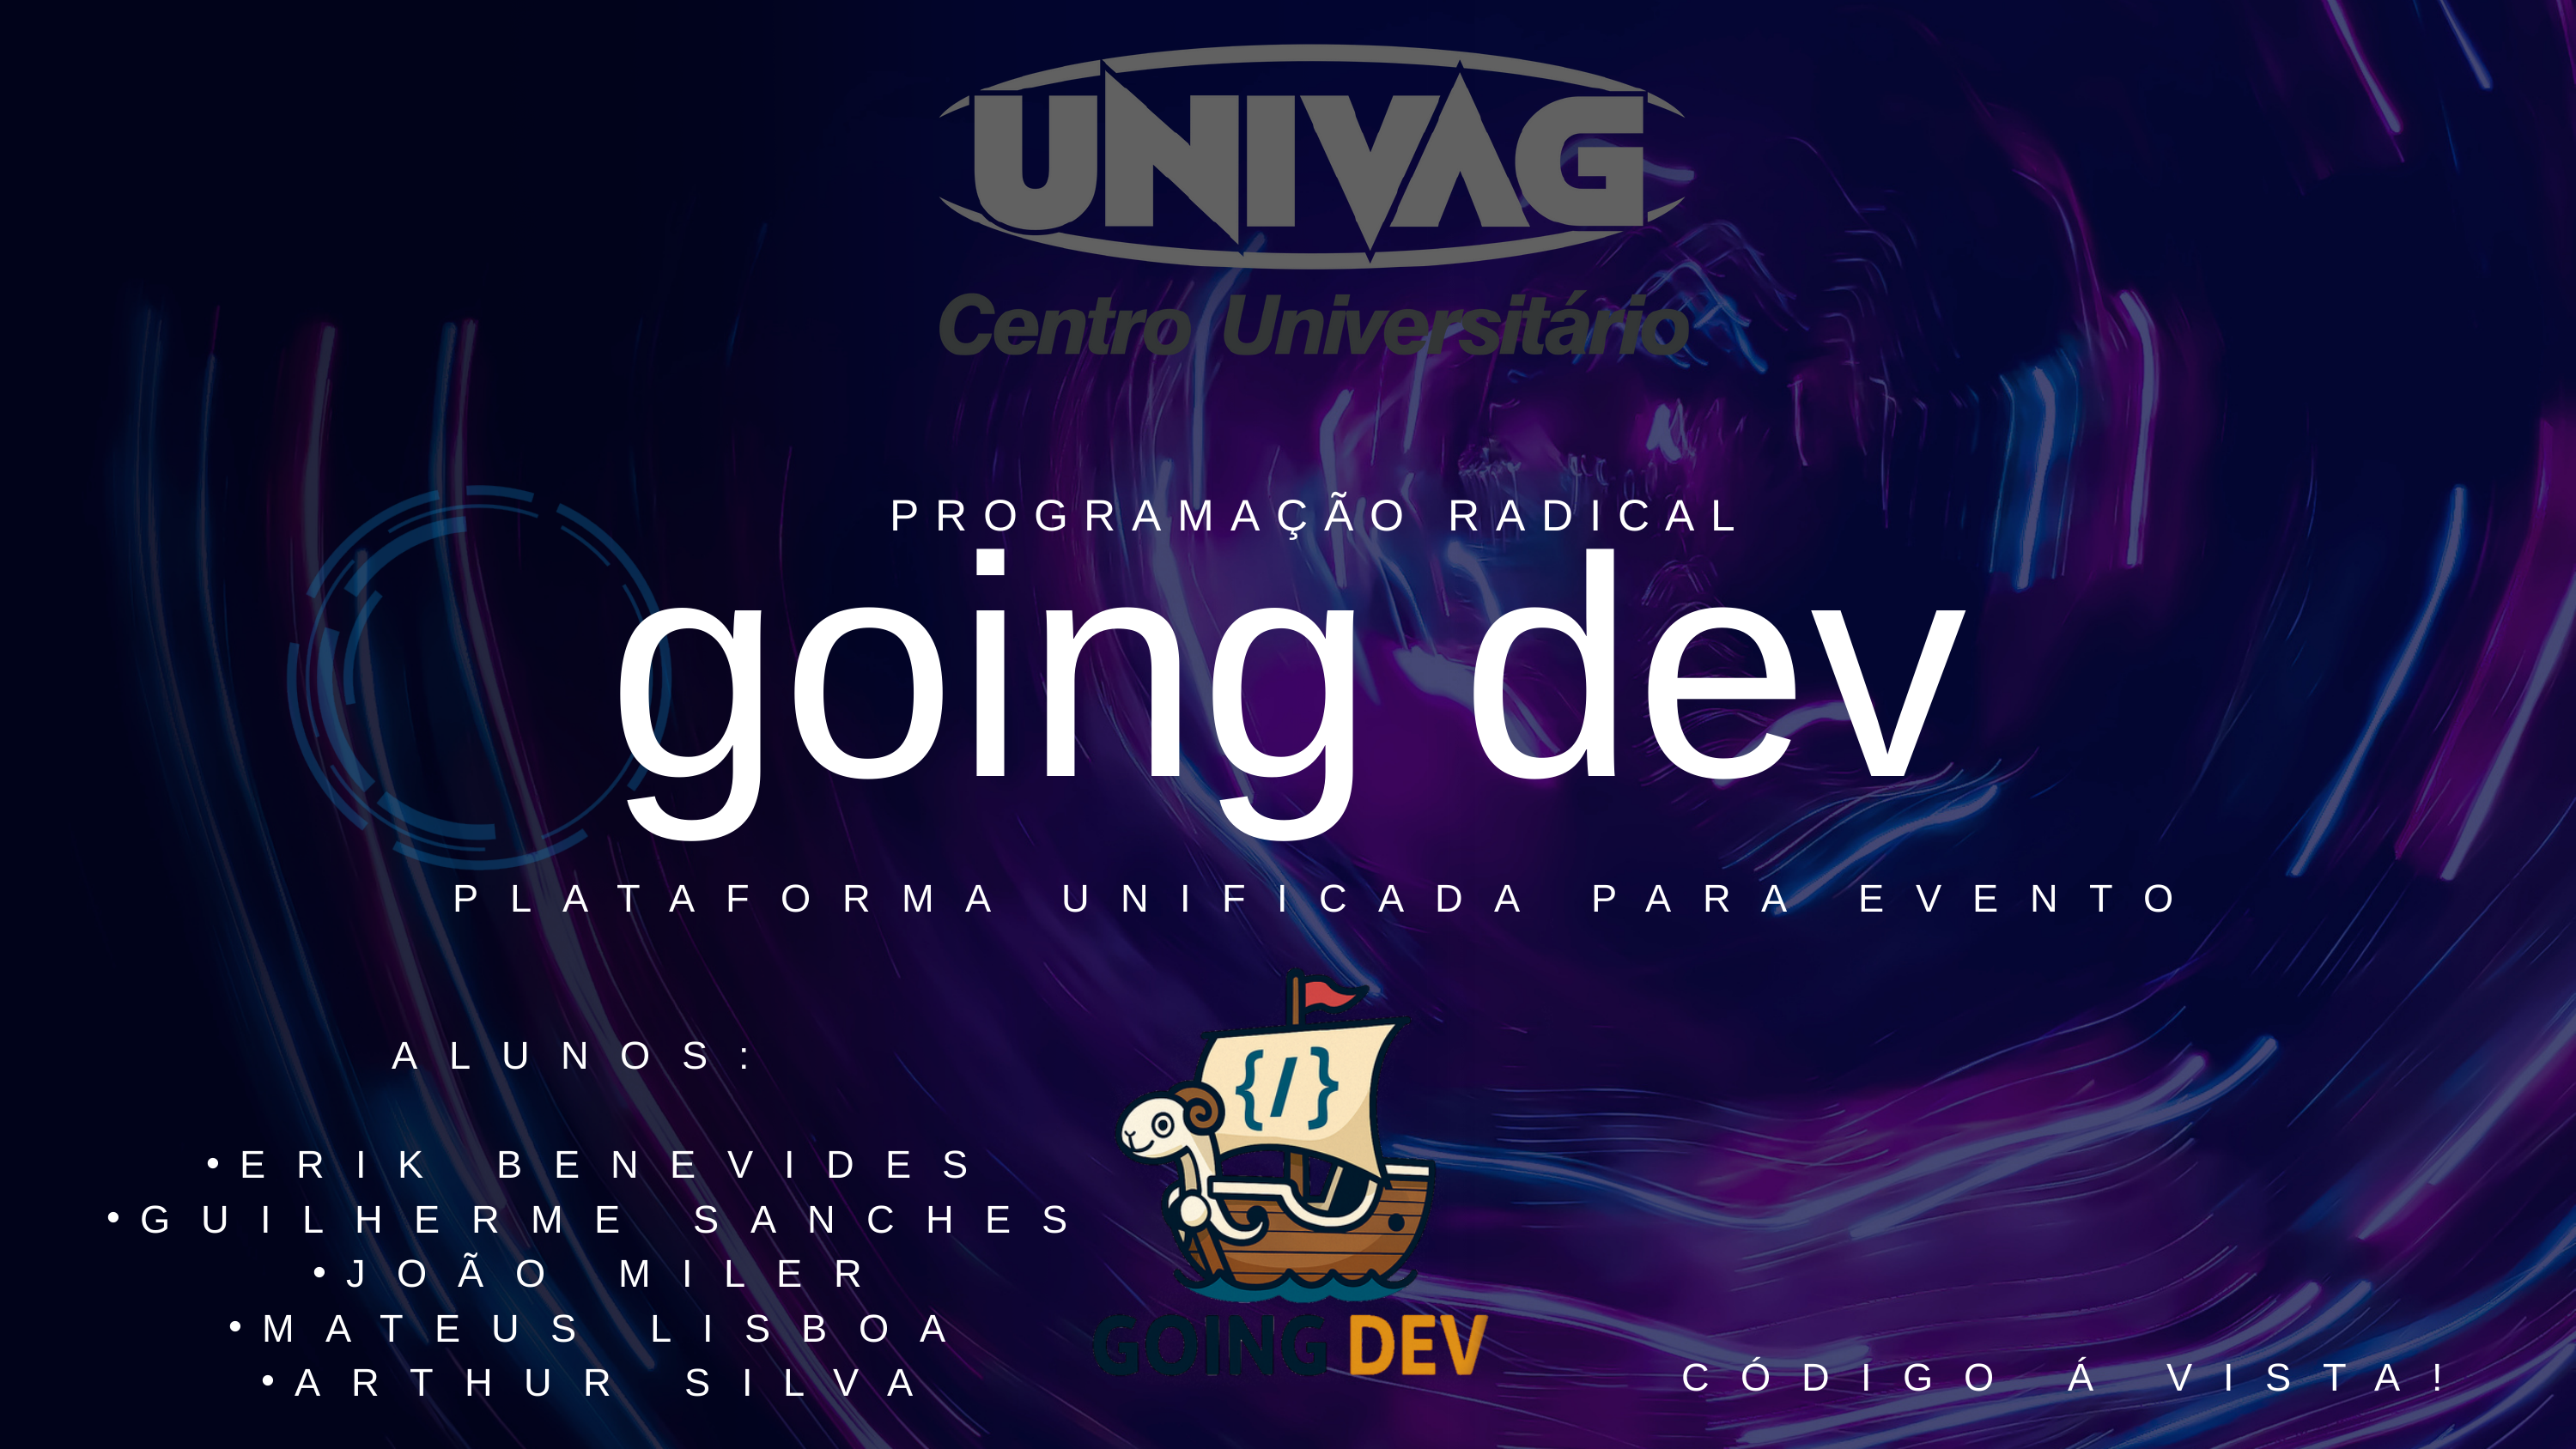

going dev
PROGRAMAÇÃO RADICAL

PLATAFORMA UNIFICADA PARA EVENTO

ALUNOS:

ERIK BENEVIDES
GUILHERME SANCHES
JOÃO MILER
MATEUS LISBOA
ARTHUR SILVA
CÓDIGO Á VISTA!